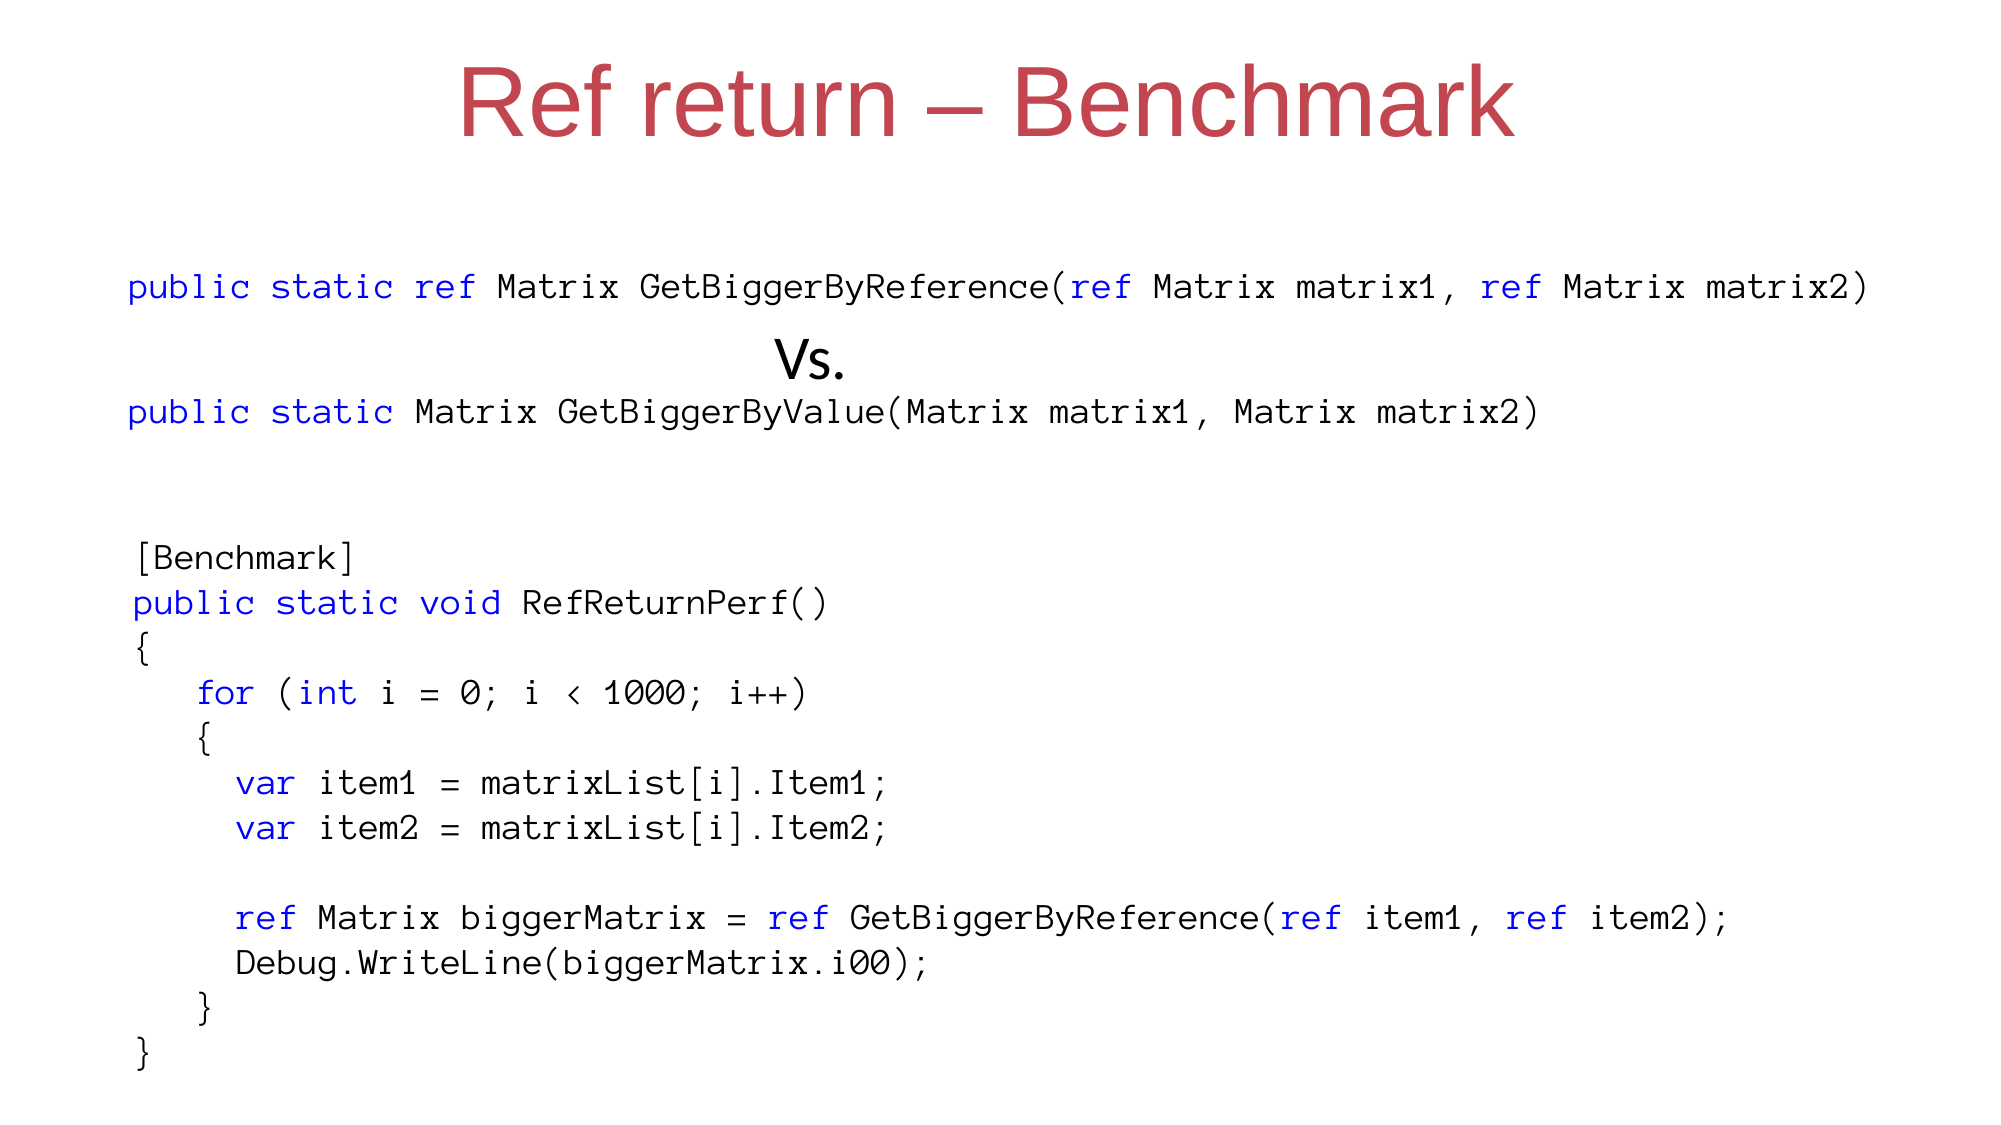

# Ref return – Benchmark

public static ref Matrix GetBiggerByReference(ref Matrix matrix1, ref Matrix matrix2)
Vs.
public static Matrix GetBiggerByValue(Matrix matrix1, Matrix matrix2)
[Benchmark]
public static void RefReturnPerf()
{
   for (int i = 0; i < 1000; i++)
   {
     var item1 = matrixList[i].Item1;
     var item2 = matrixList[i].Item2;

     ref Matrix biggerMatrix = ref GetBiggerByReference(ref item1, ref item2);
     Debug.WriteLine(biggerMatrix.i00);
   }
}